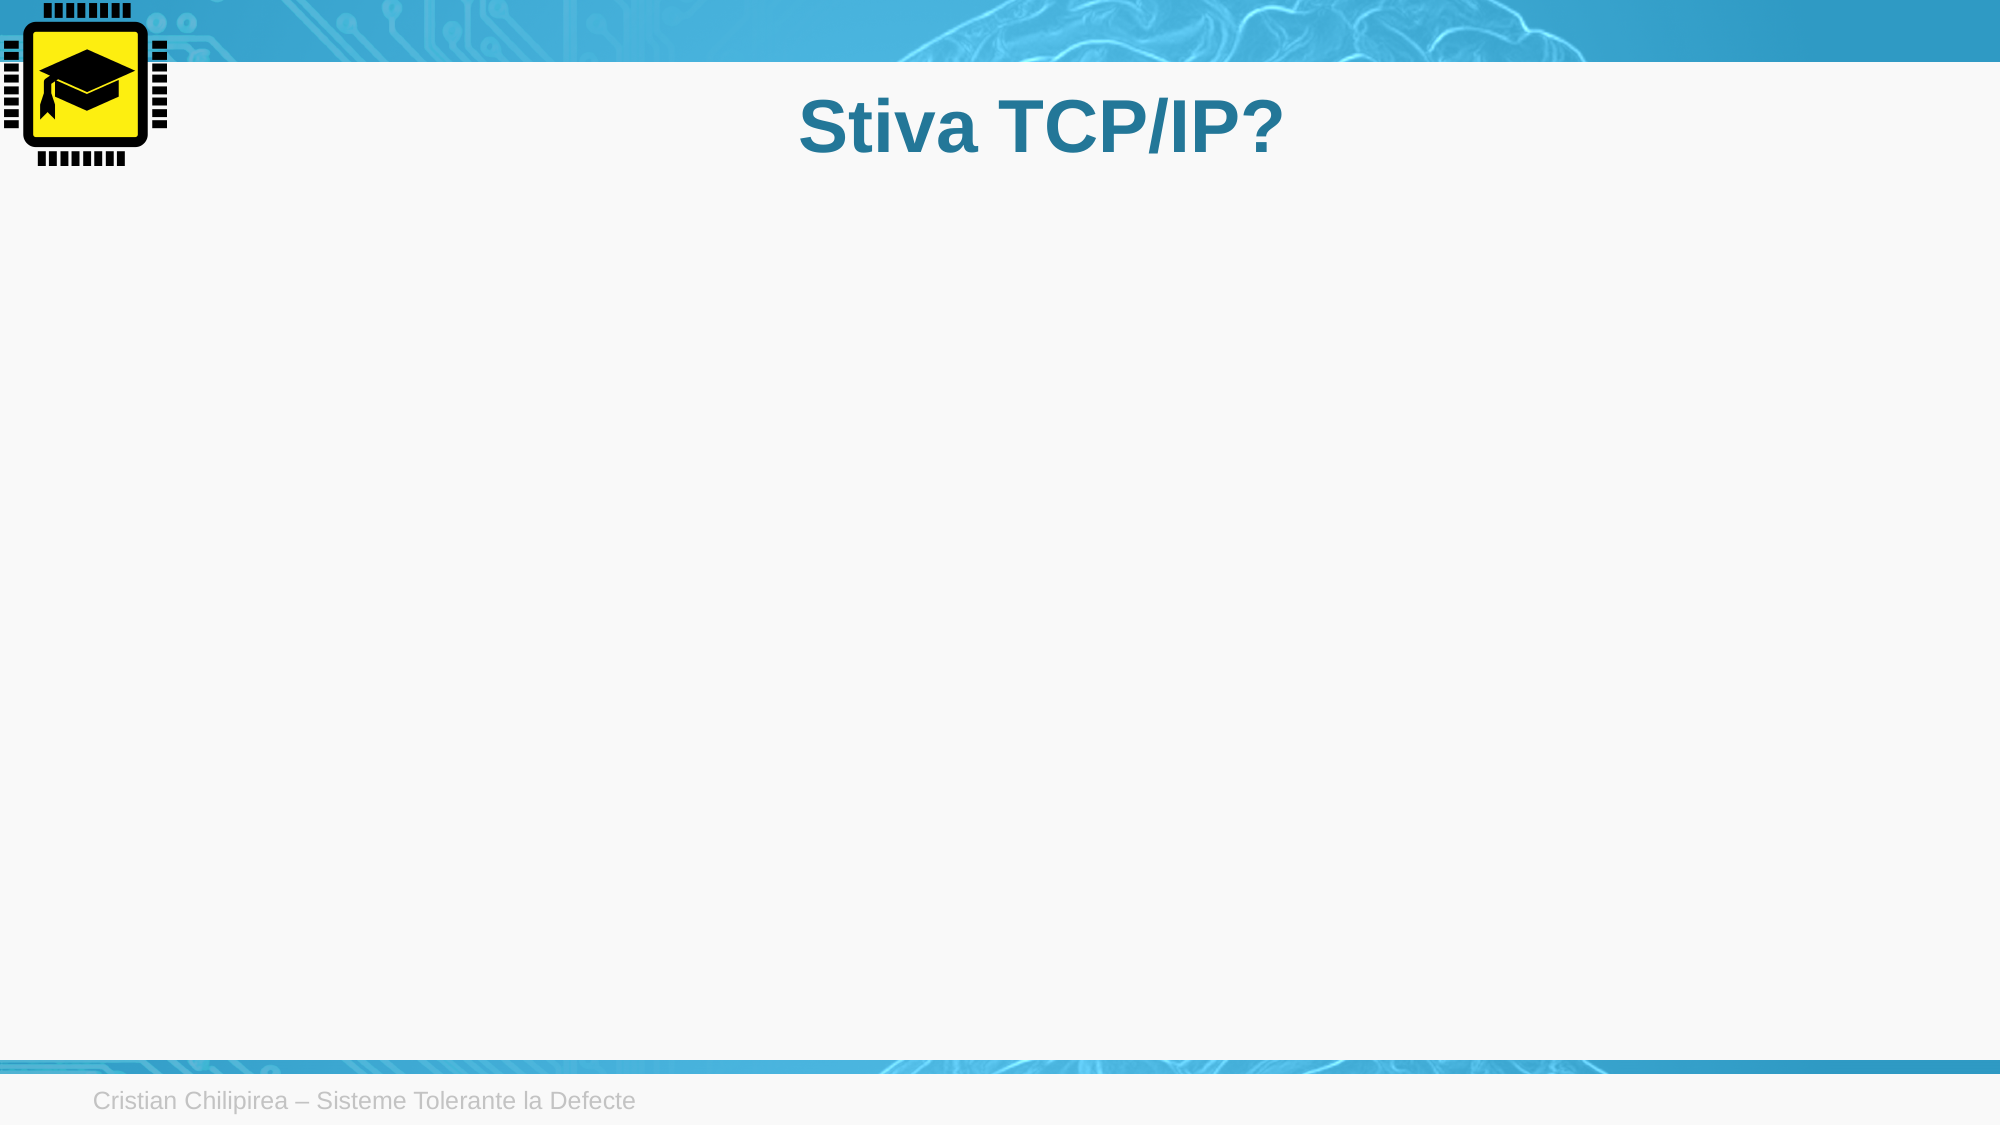

# Stiva TCP/IP?
Cristian Chilipirea – Sisteme Tolerante la Defecte